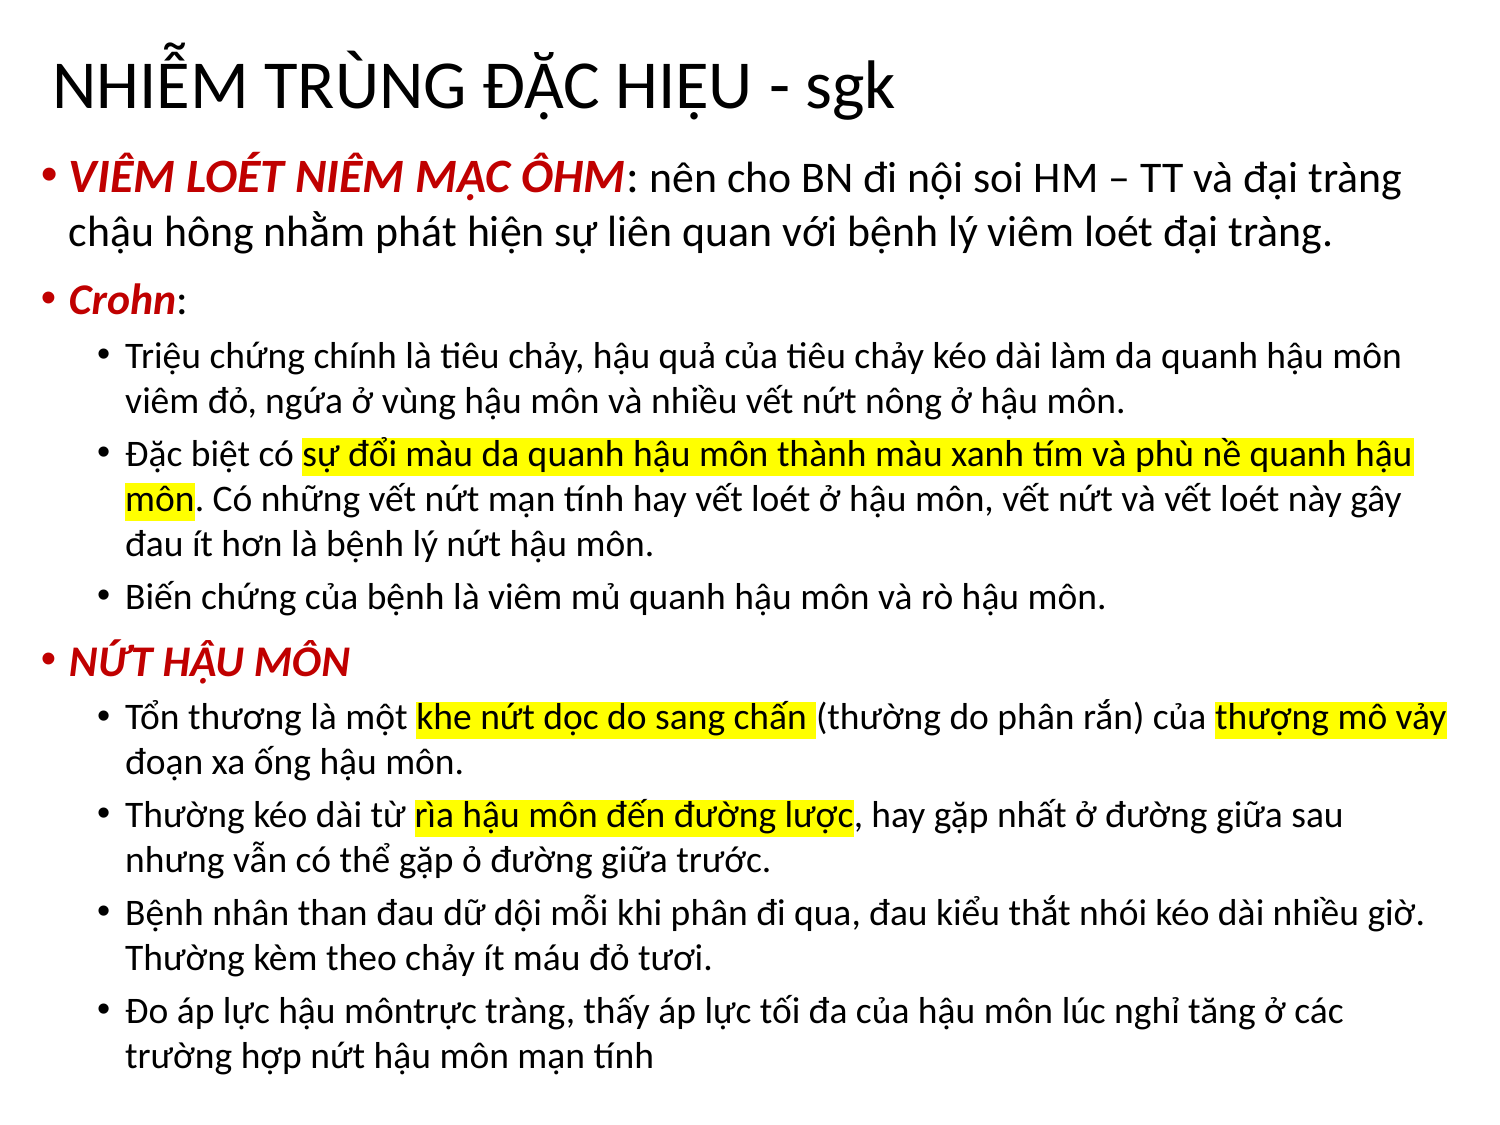

# NHIỄM TRÙNG ĐẶC HIỆU - sgk
VIÊM LOÉT NIÊM MẠC ÔHM: nên cho BN đi nội soi HM – TT và đại tràng chậu hông nhằm phát hiện sự liên quan với bệnh lý viêm loét đại tràng.
Crohn:
Triệu chứng chính là tiêu chảy, hậu quả của tiêu chảy kéo dài làm da quanh hậu môn viêm đỏ, ngứa ở vùng hậu môn và nhiều vết nứt nông ở hậu môn.
Đặc biệt có sự đổi màu da quanh hậu môn thành màu xanh tím và phù nề quanh hậu môn. Có những vết nứt mạn tính hay vết loét ở hậu môn, vết nứt và vết loét này gây đau ít hơn là bệnh lý nứt hậu môn.
Biến chứng của bệnh là viêm mủ quanh hậu môn và rò hậu môn.
NỨT HẬU MÔN
Tổn thương là một khe nứt dọc do sang chấn (thường do phân rắn) của thượng mô vảy đoạn xa ống hậu môn.
Thường kéo dài từ rìa hậu môn đến đường lược, hay gặp nhất ở đường giữa sau nhưng vẫn có thể gặp ỏ đường giữa trước.
Bệnh nhân than đau dữ dội mỗi khi phân đi qua, đau kiểu thắt nhói kéo dài nhiều giờ. Thường kèm theo chảy ít máu đỏ tươi.
Đo áp lực hậu môntrực tràng, thấy áp lực tối đa của hậu môn lúc nghỉ tăng ở các trường hợp nứt hậu môn mạn tính